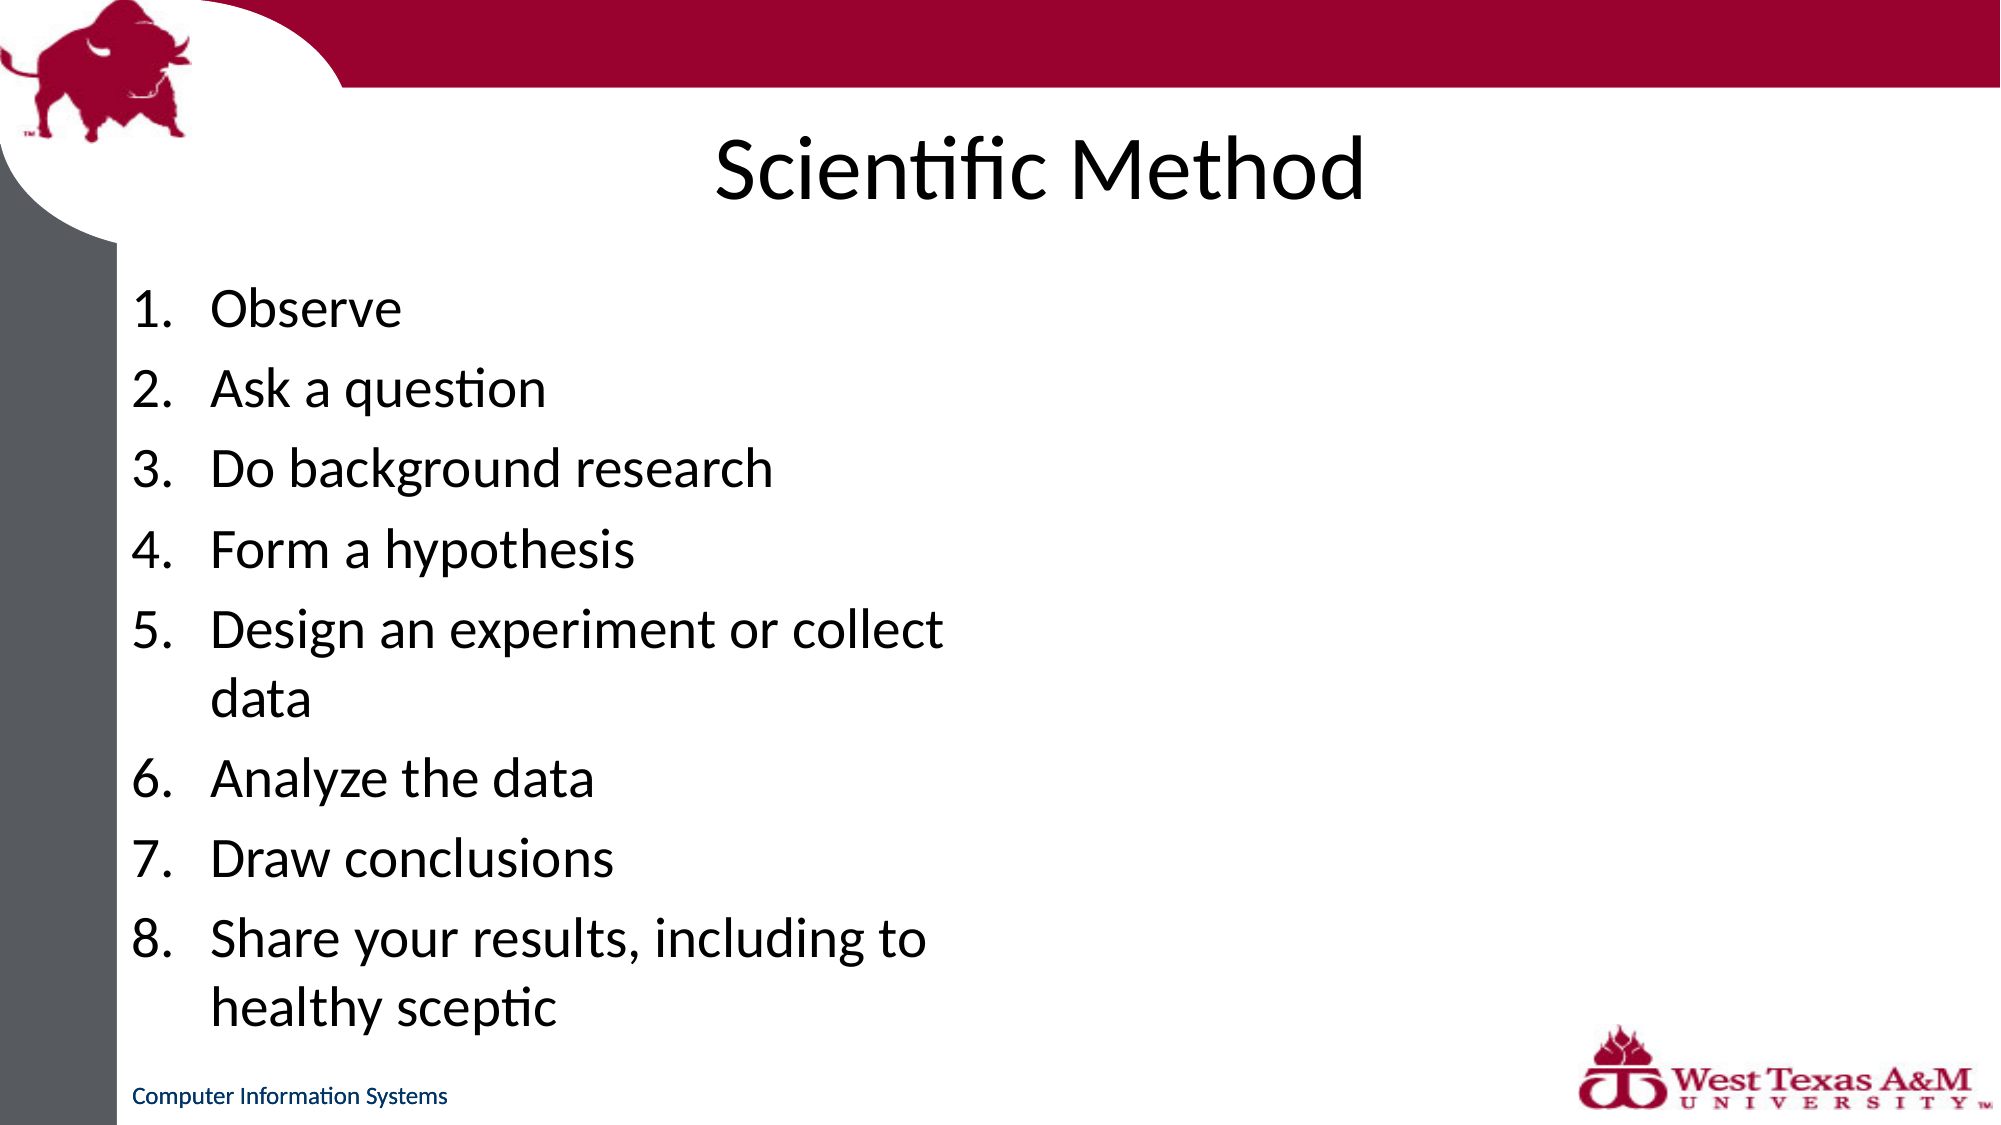

# Scientific Method
Observe
Ask a question
Do background research
Form a hypothesis
Design an experiment or collect data
Analyze the data
Draw conclusions
Share your results, including to healthy sceptic